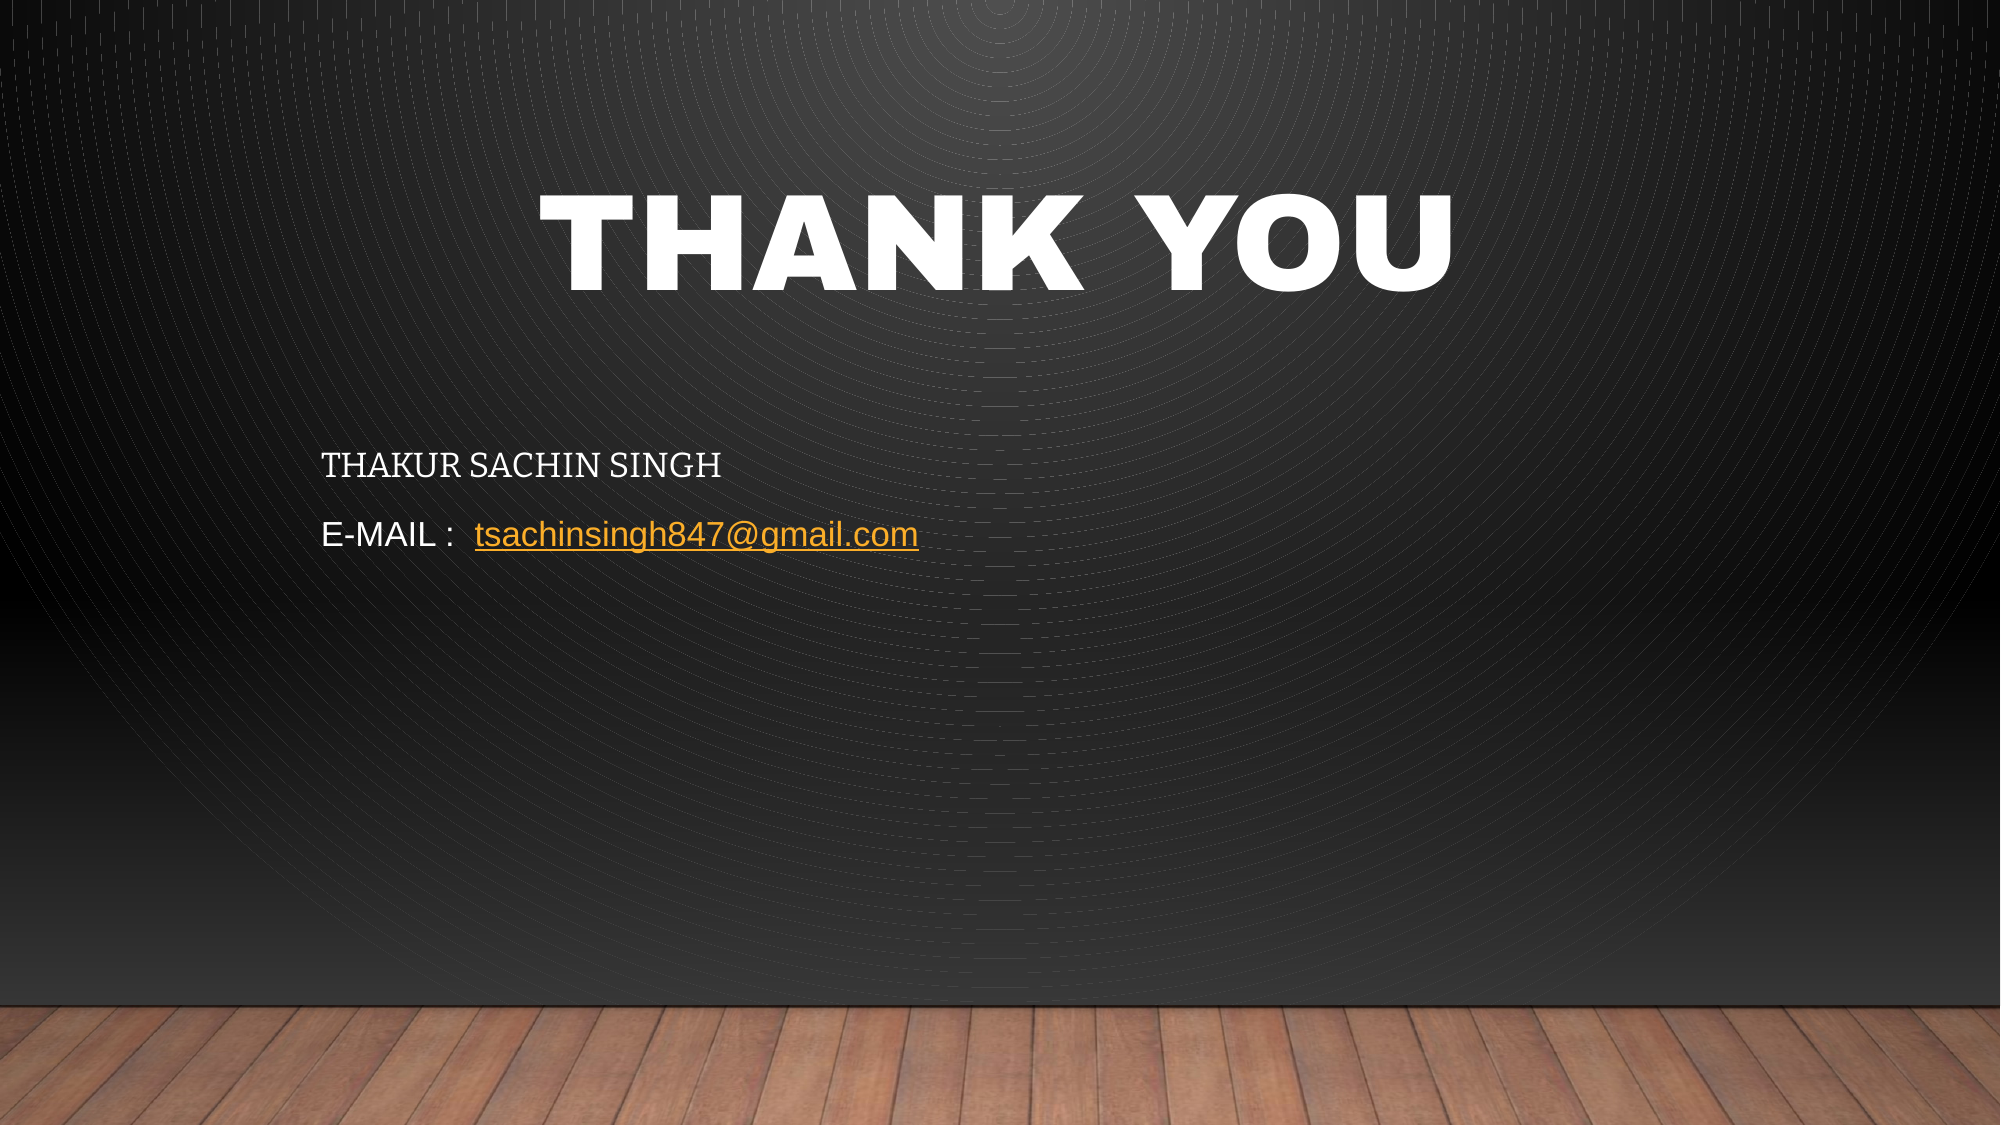

# THANK YOU
THAKUR SACHIN SINGH
E-mail :  tsachinsingh847@gmail.com